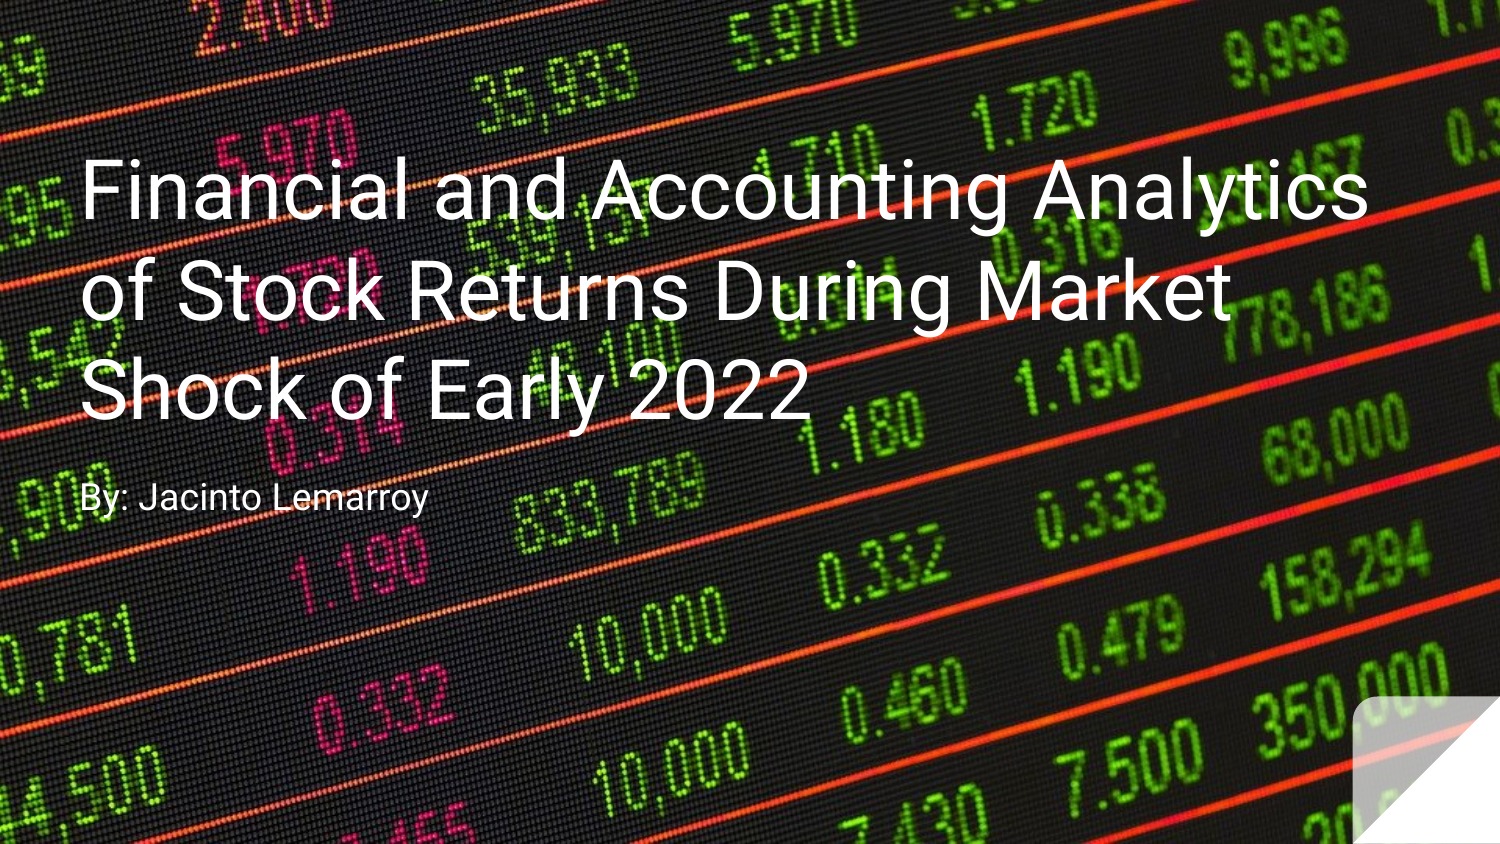

# Financial and Accounting Analytics of Stock Returns During Market Shock of Early 2022
By: Jacinto Lemarroy